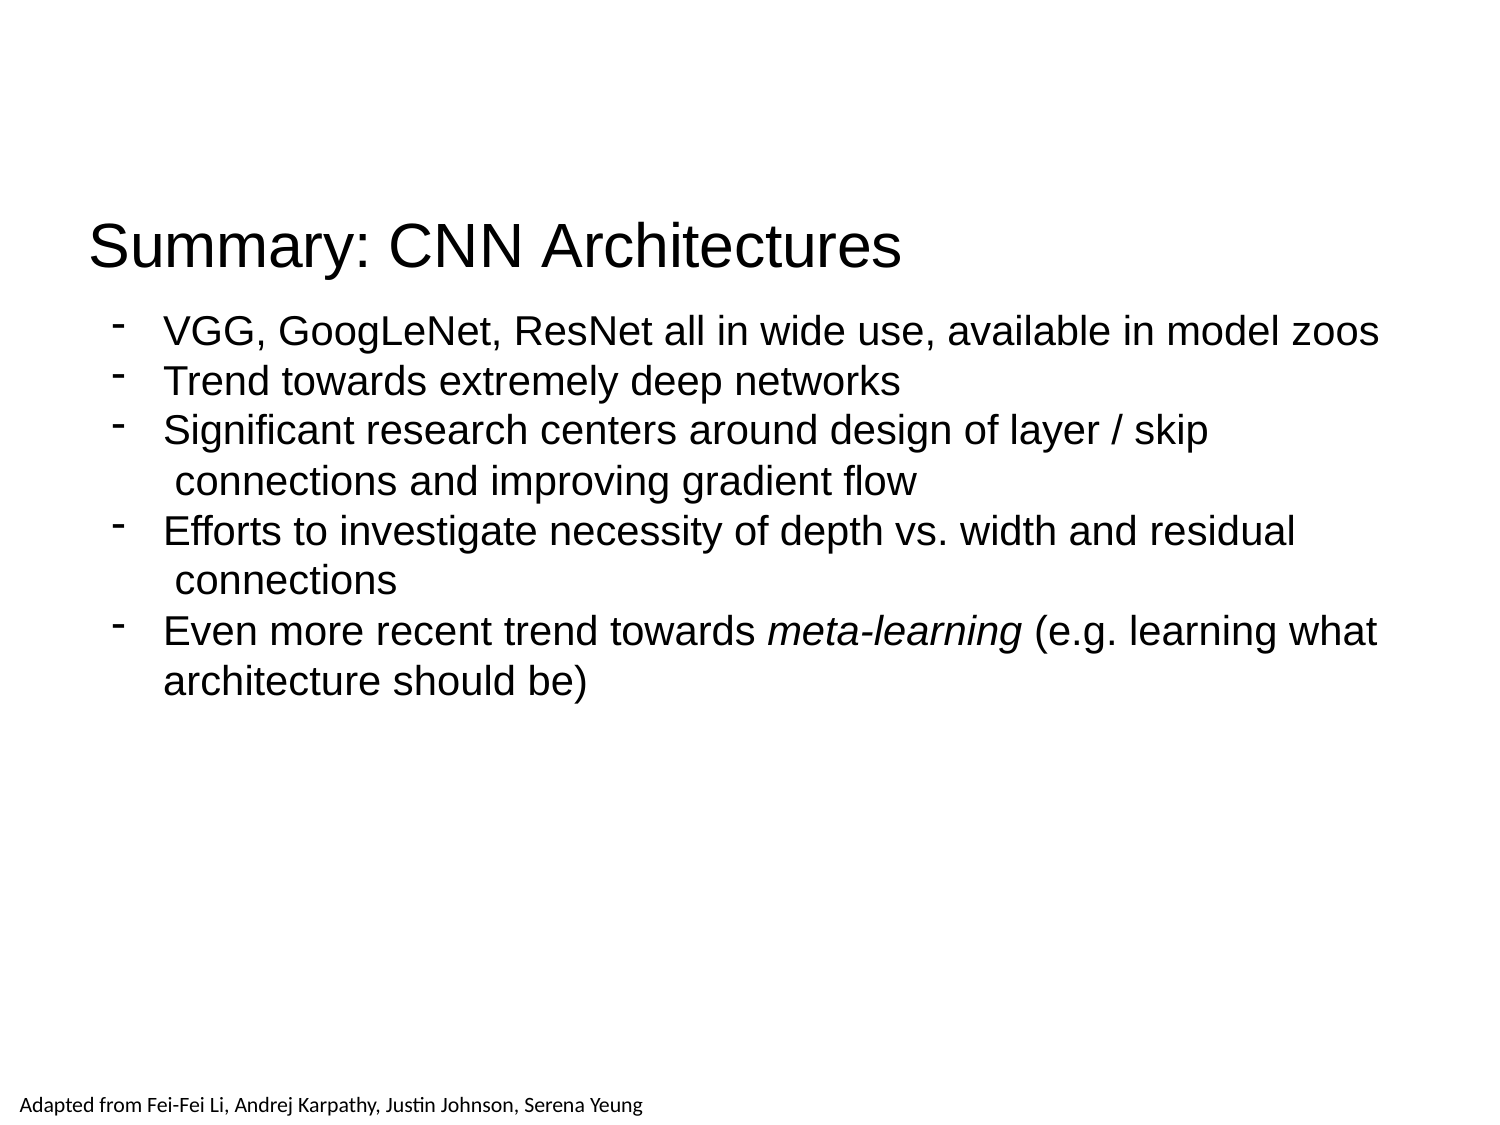

# Summary: CNN Architectures
VGG, GoogLeNet, ResNet all in wide use, available in model zoos
Trend towards extremely deep networks
Significant research centers around design of layer / skip  connections and improving gradient flow
Efforts to investigate necessity of depth vs. width and residual  connections
Even more recent trend towards meta-learning (e.g. learning what architecture should be)

Lecture 9 -
106
Adapted from Fei-Fei Li, Andrej Karpathy, Justin Johnson, Serena Yeung
Fei-Fei Li & Justin Johnson & Serena Yeung
May 1, 2018